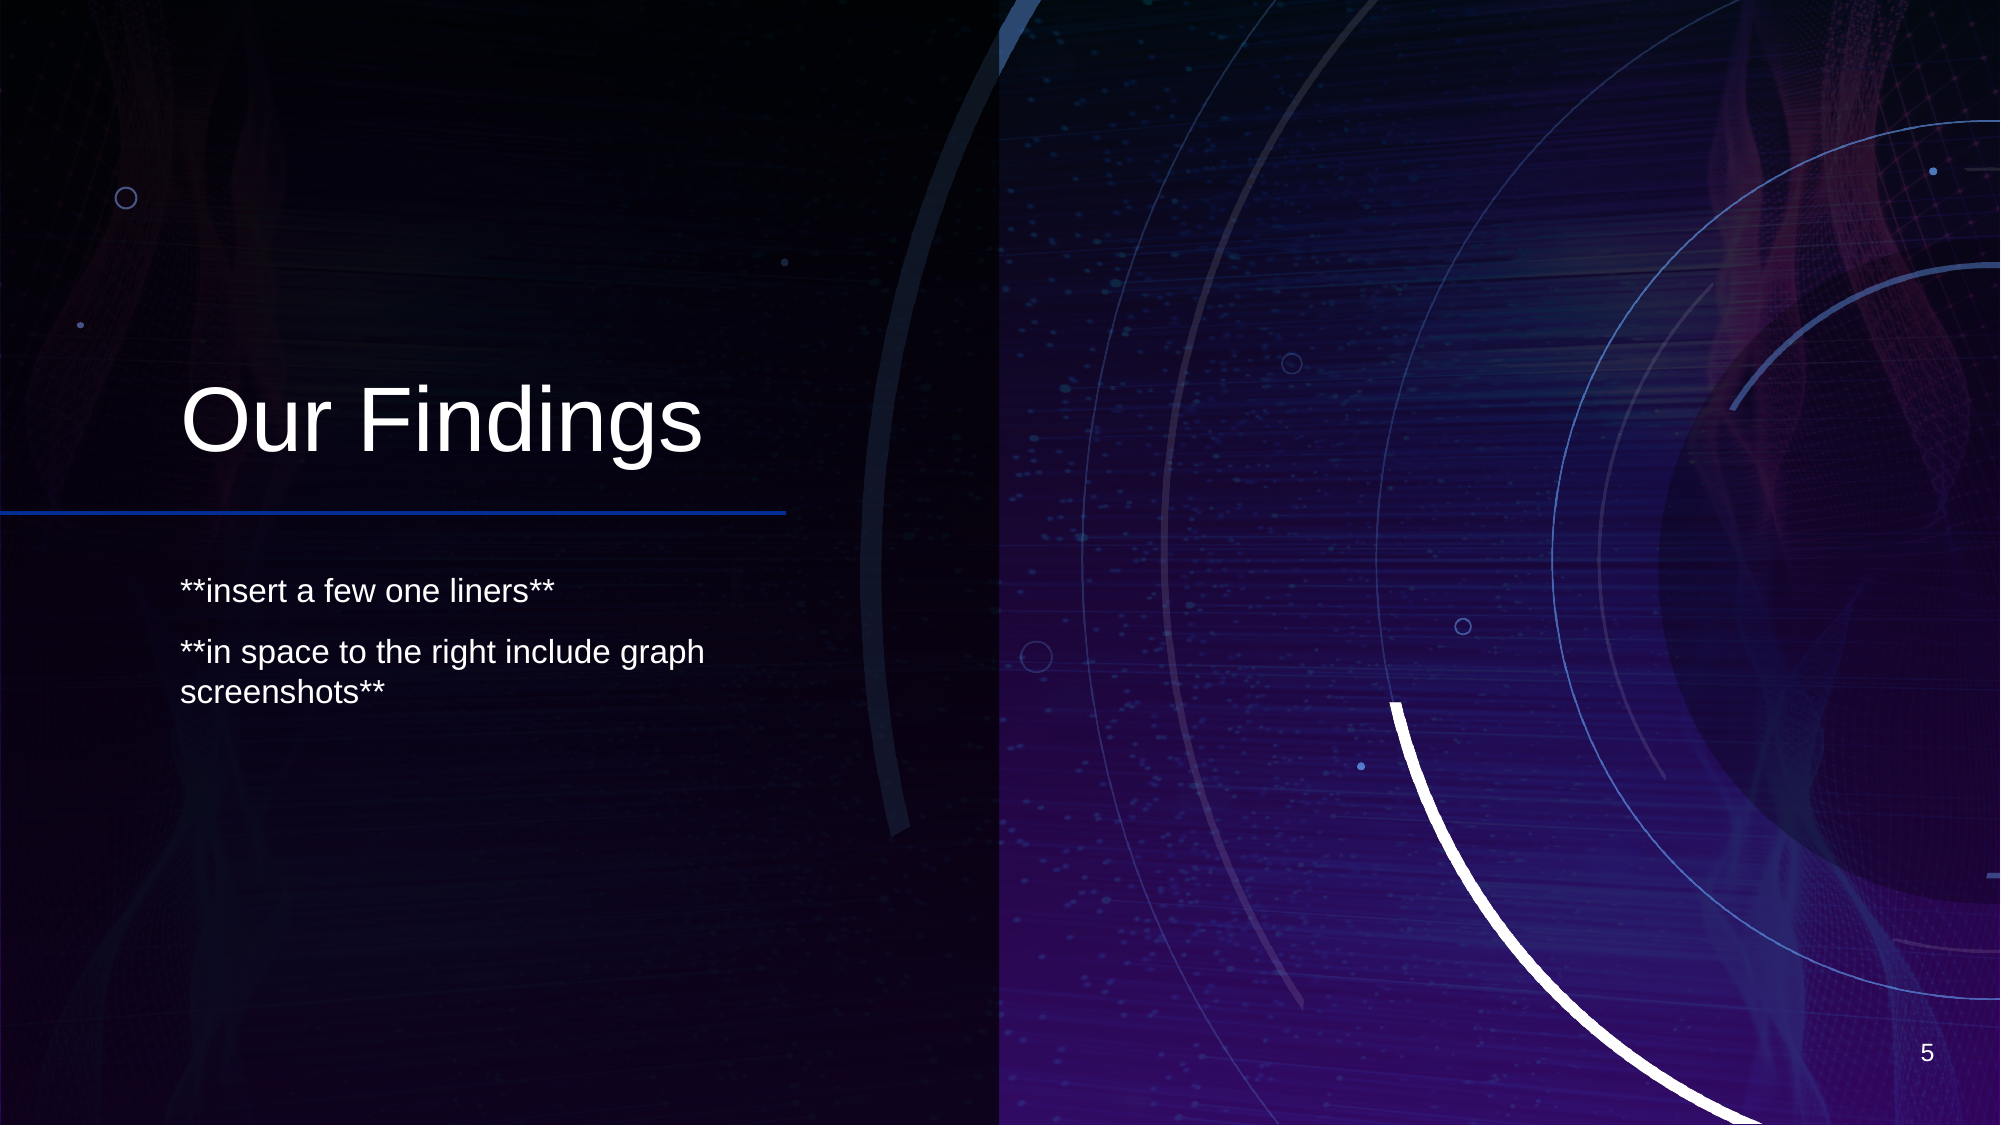

# Our Findings
**insert a few one liners**
**in space to the right include graph screenshots**
5